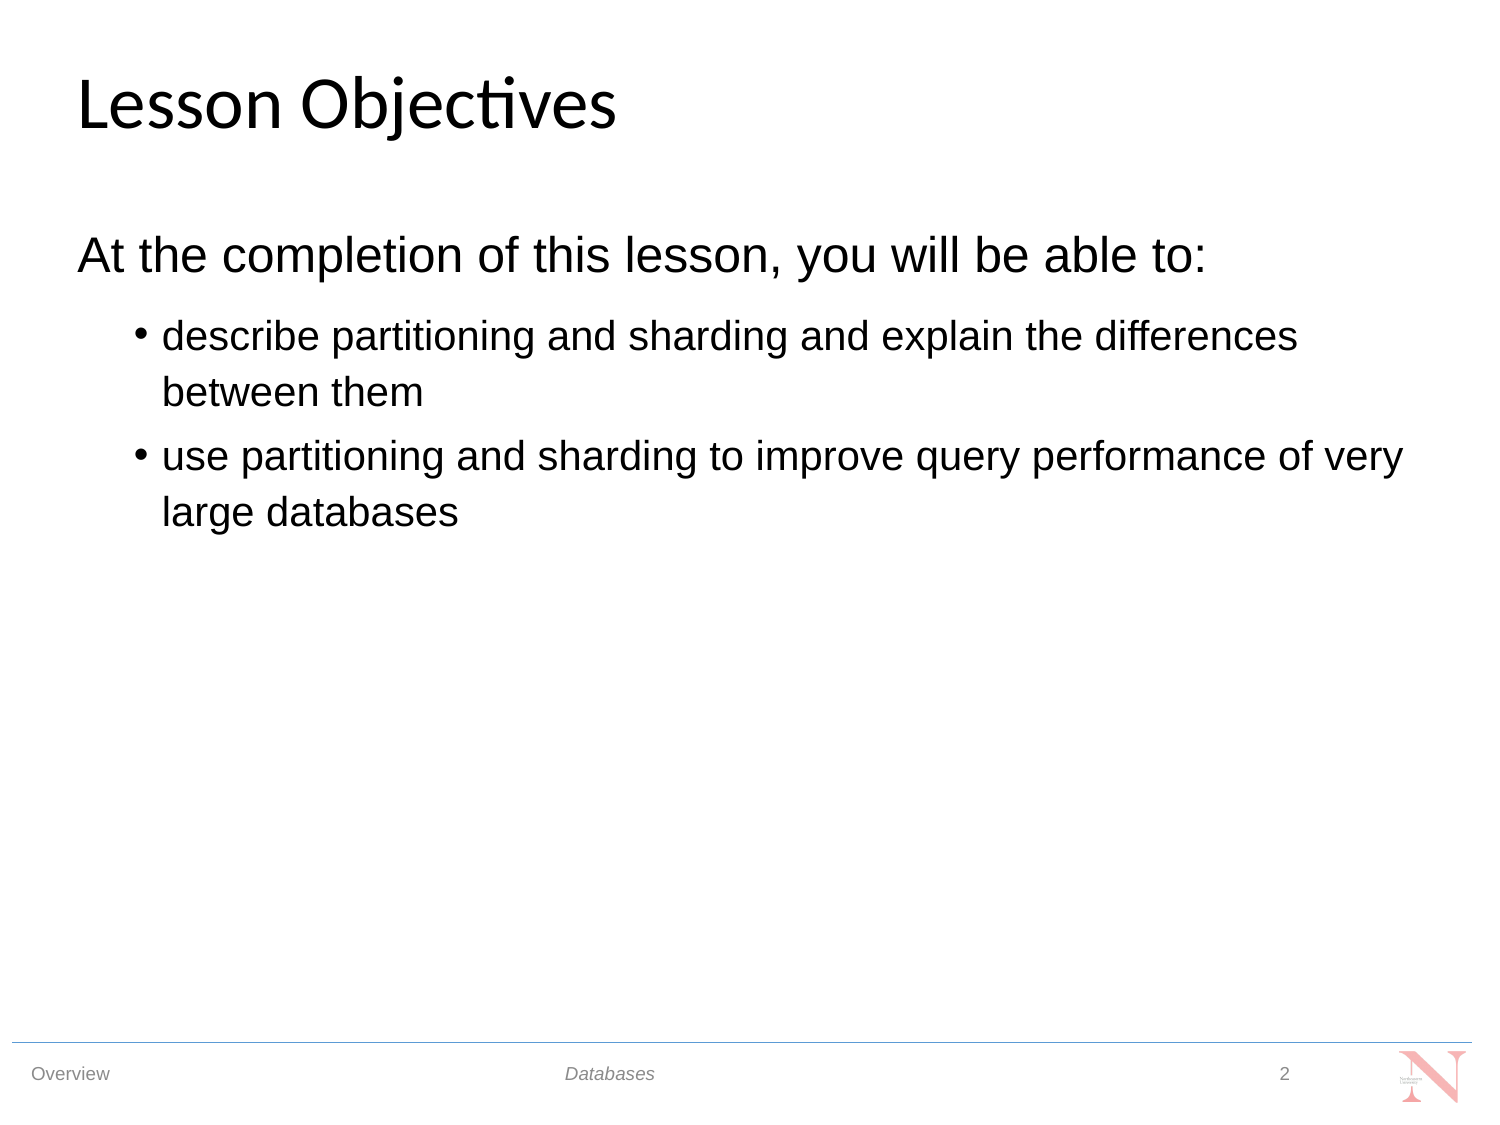

# Lesson Objectives
At the completion of this lesson, you will be able to:
describe partitioning and sharding and explain the differences between them
use partitioning and sharding to improve query performance of very large databases

Databases
2
Overview